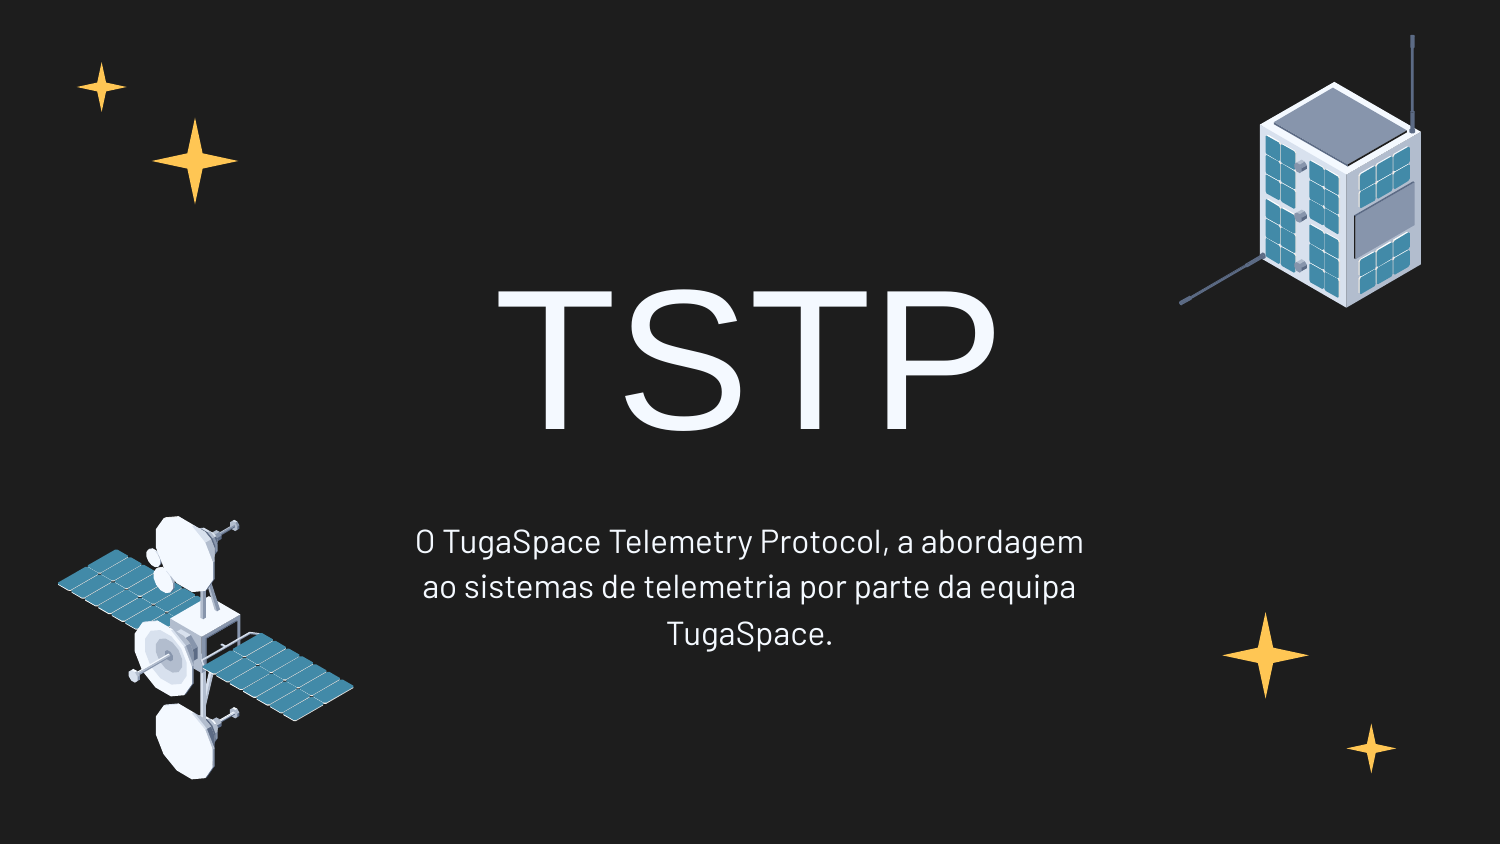

# TSTP
O TugaSpace Telemetry Protocol, a abordagem ao sistemas de telemetria por parte da equipa TugaSpace.